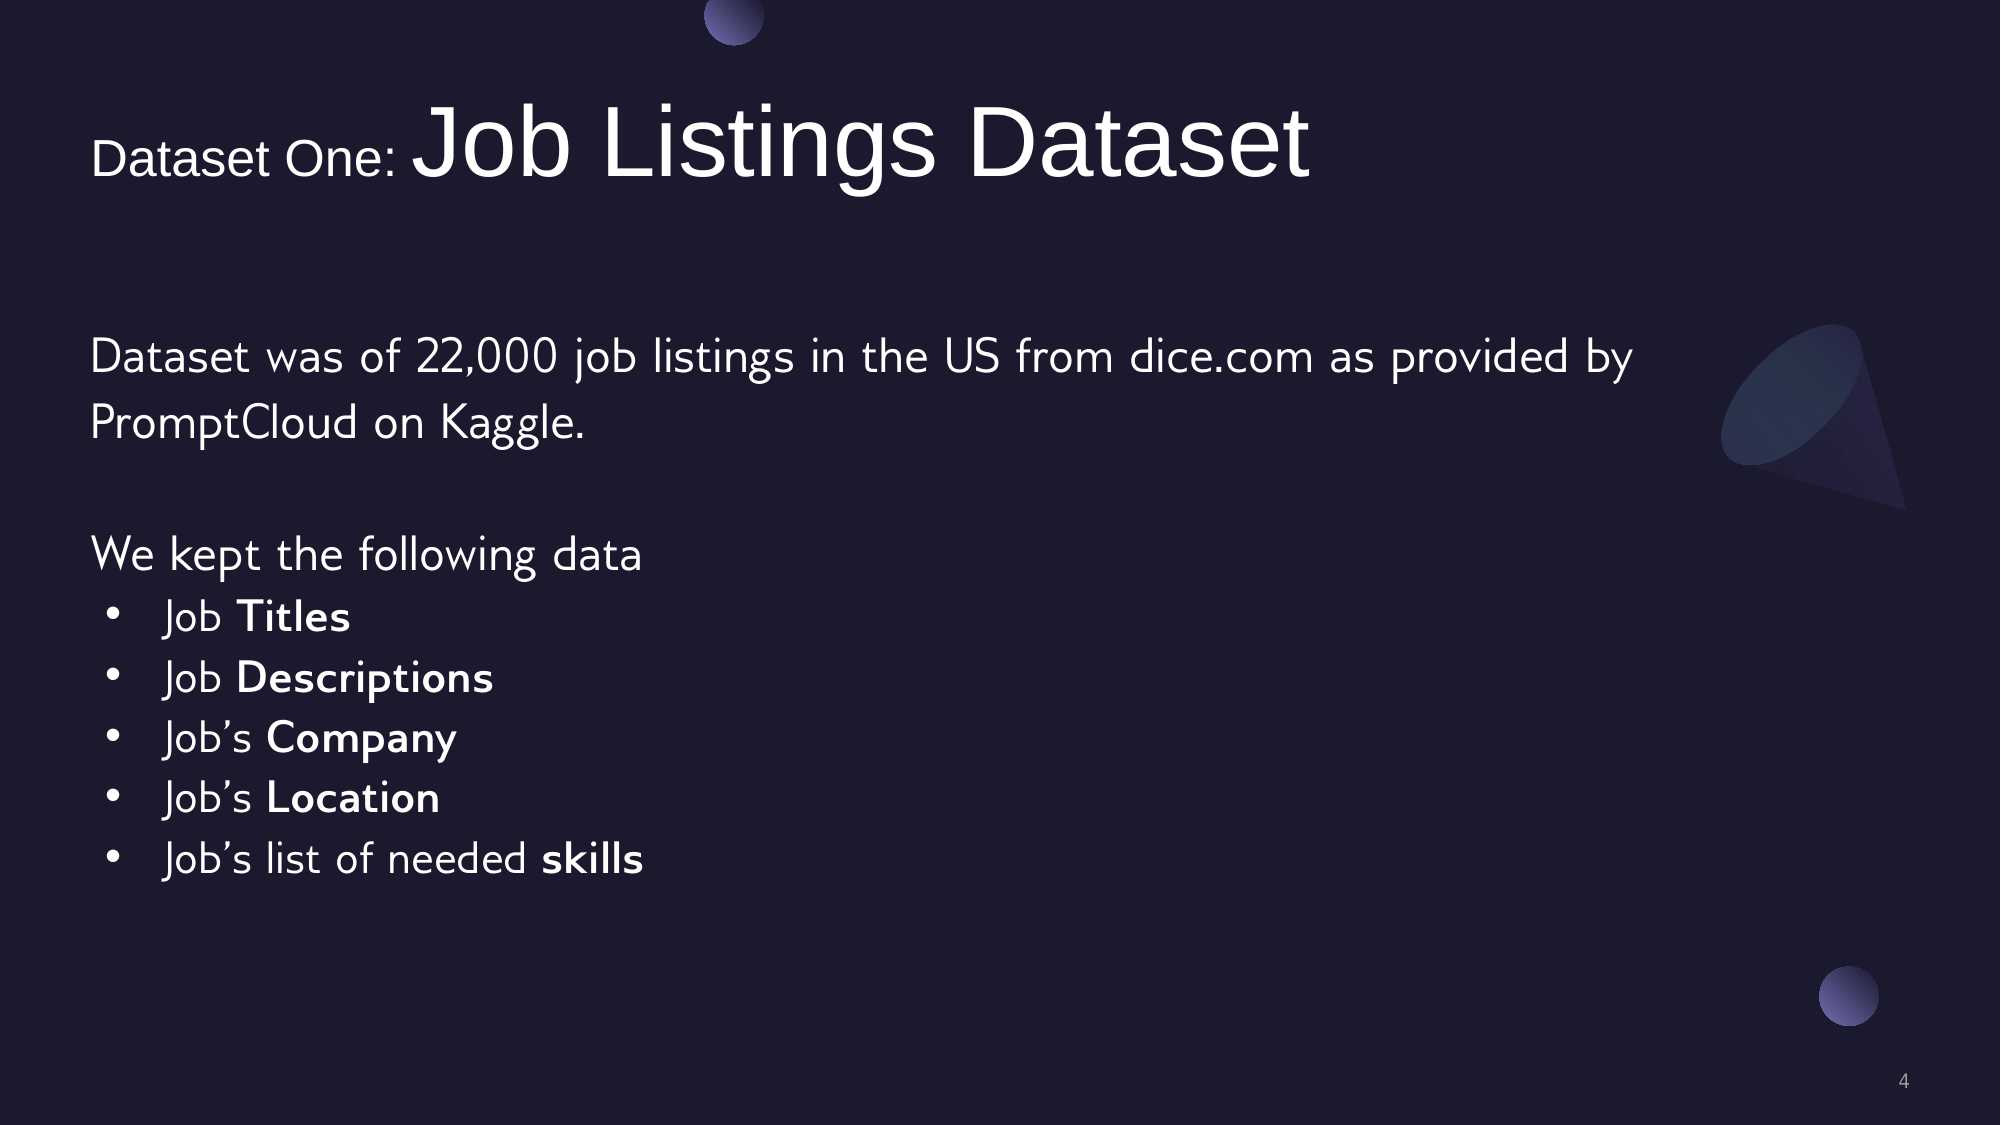

# Dataset One: Job Listings Dataset

Dataset was of 22,000 job listings in the US from dice.com as provided by PromptCloud on Kaggle.

We kept the following data
Job Titles
Job Descriptions
Job’s Company
Job’s Location
Job’s list of needed skills

4